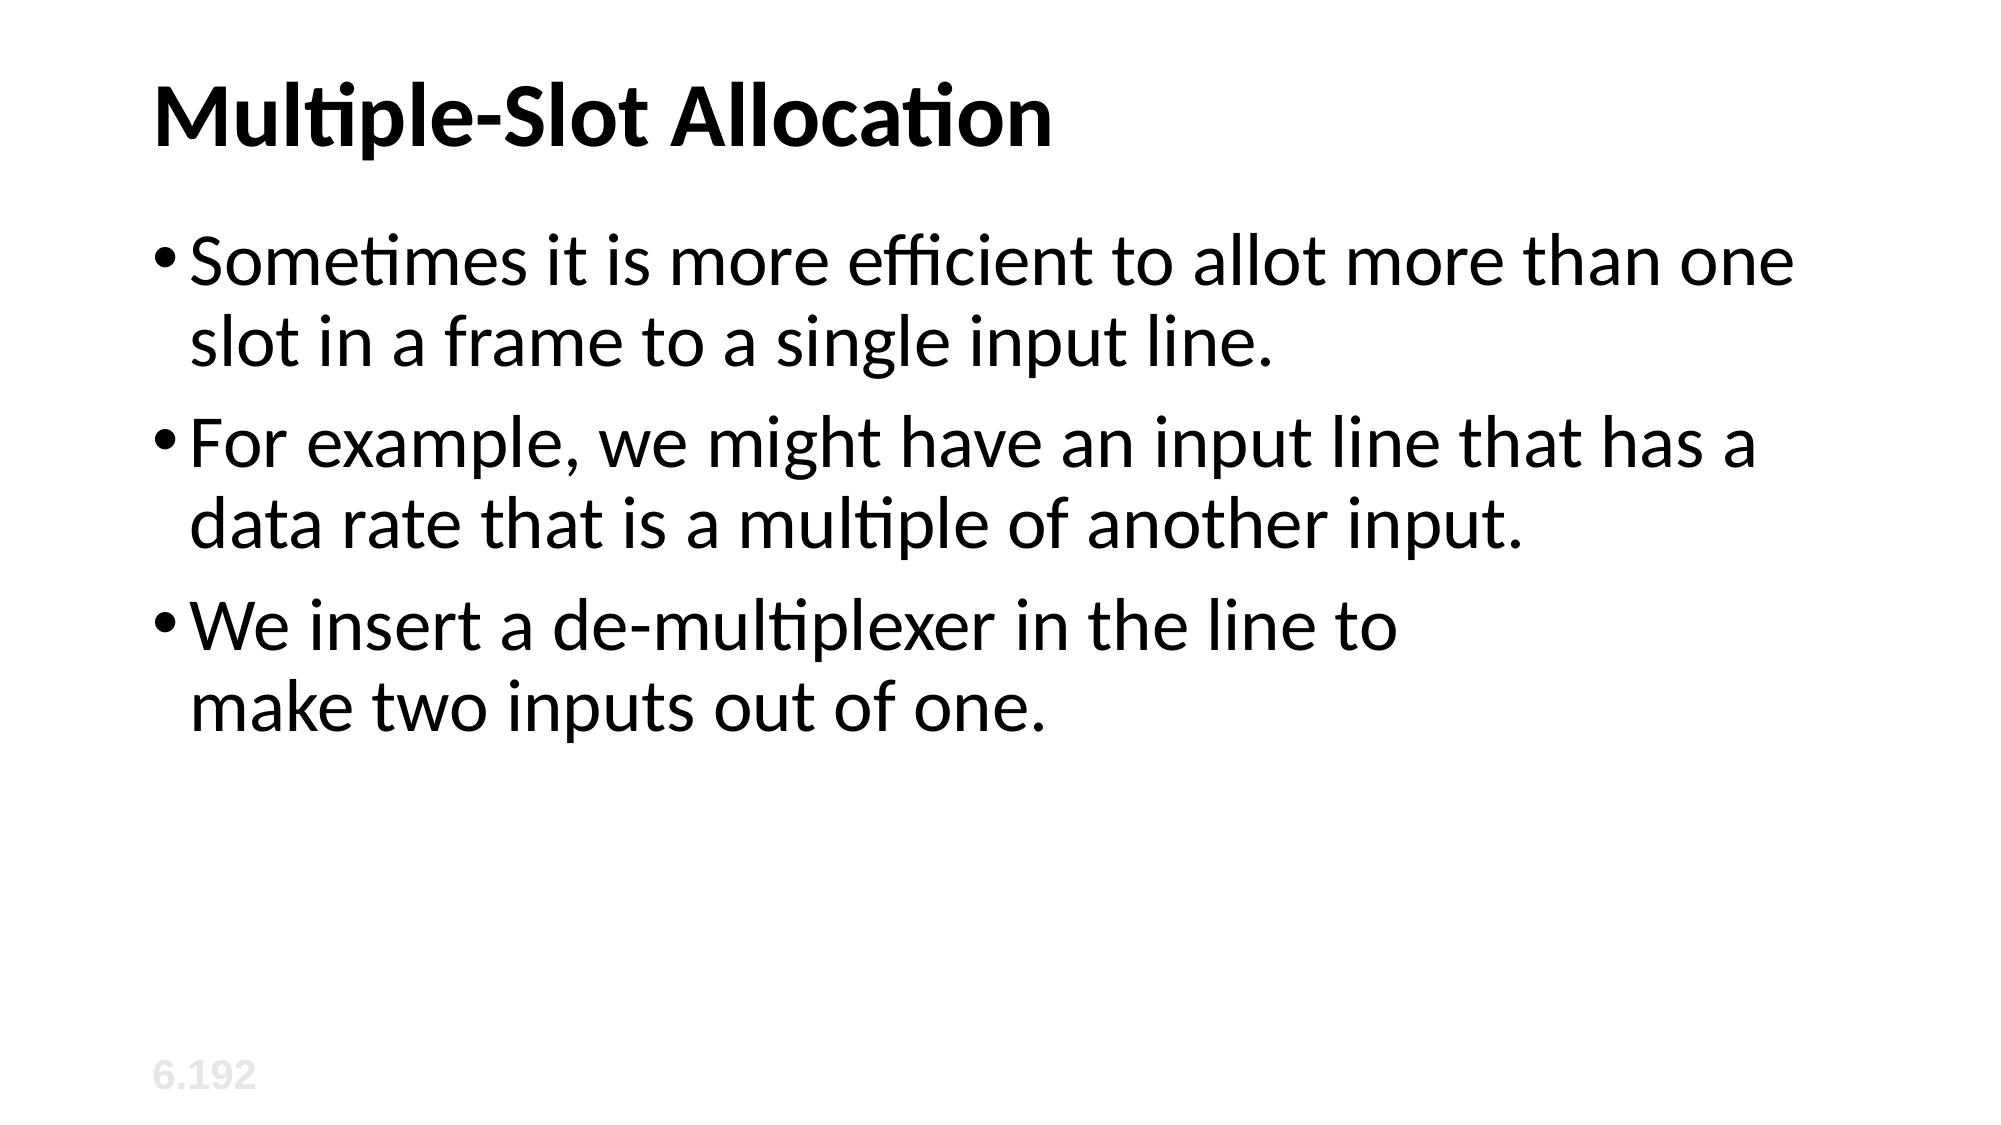

# Multiple-Slot Allocation
Sometimes it is more efficient to allot more than one slot in a frame to a single input line.
For example, we might have an input line that has a data rate that is a multiple of another input.
We insert a de-multiplexer in the line to
make two inputs out of one.
6.192